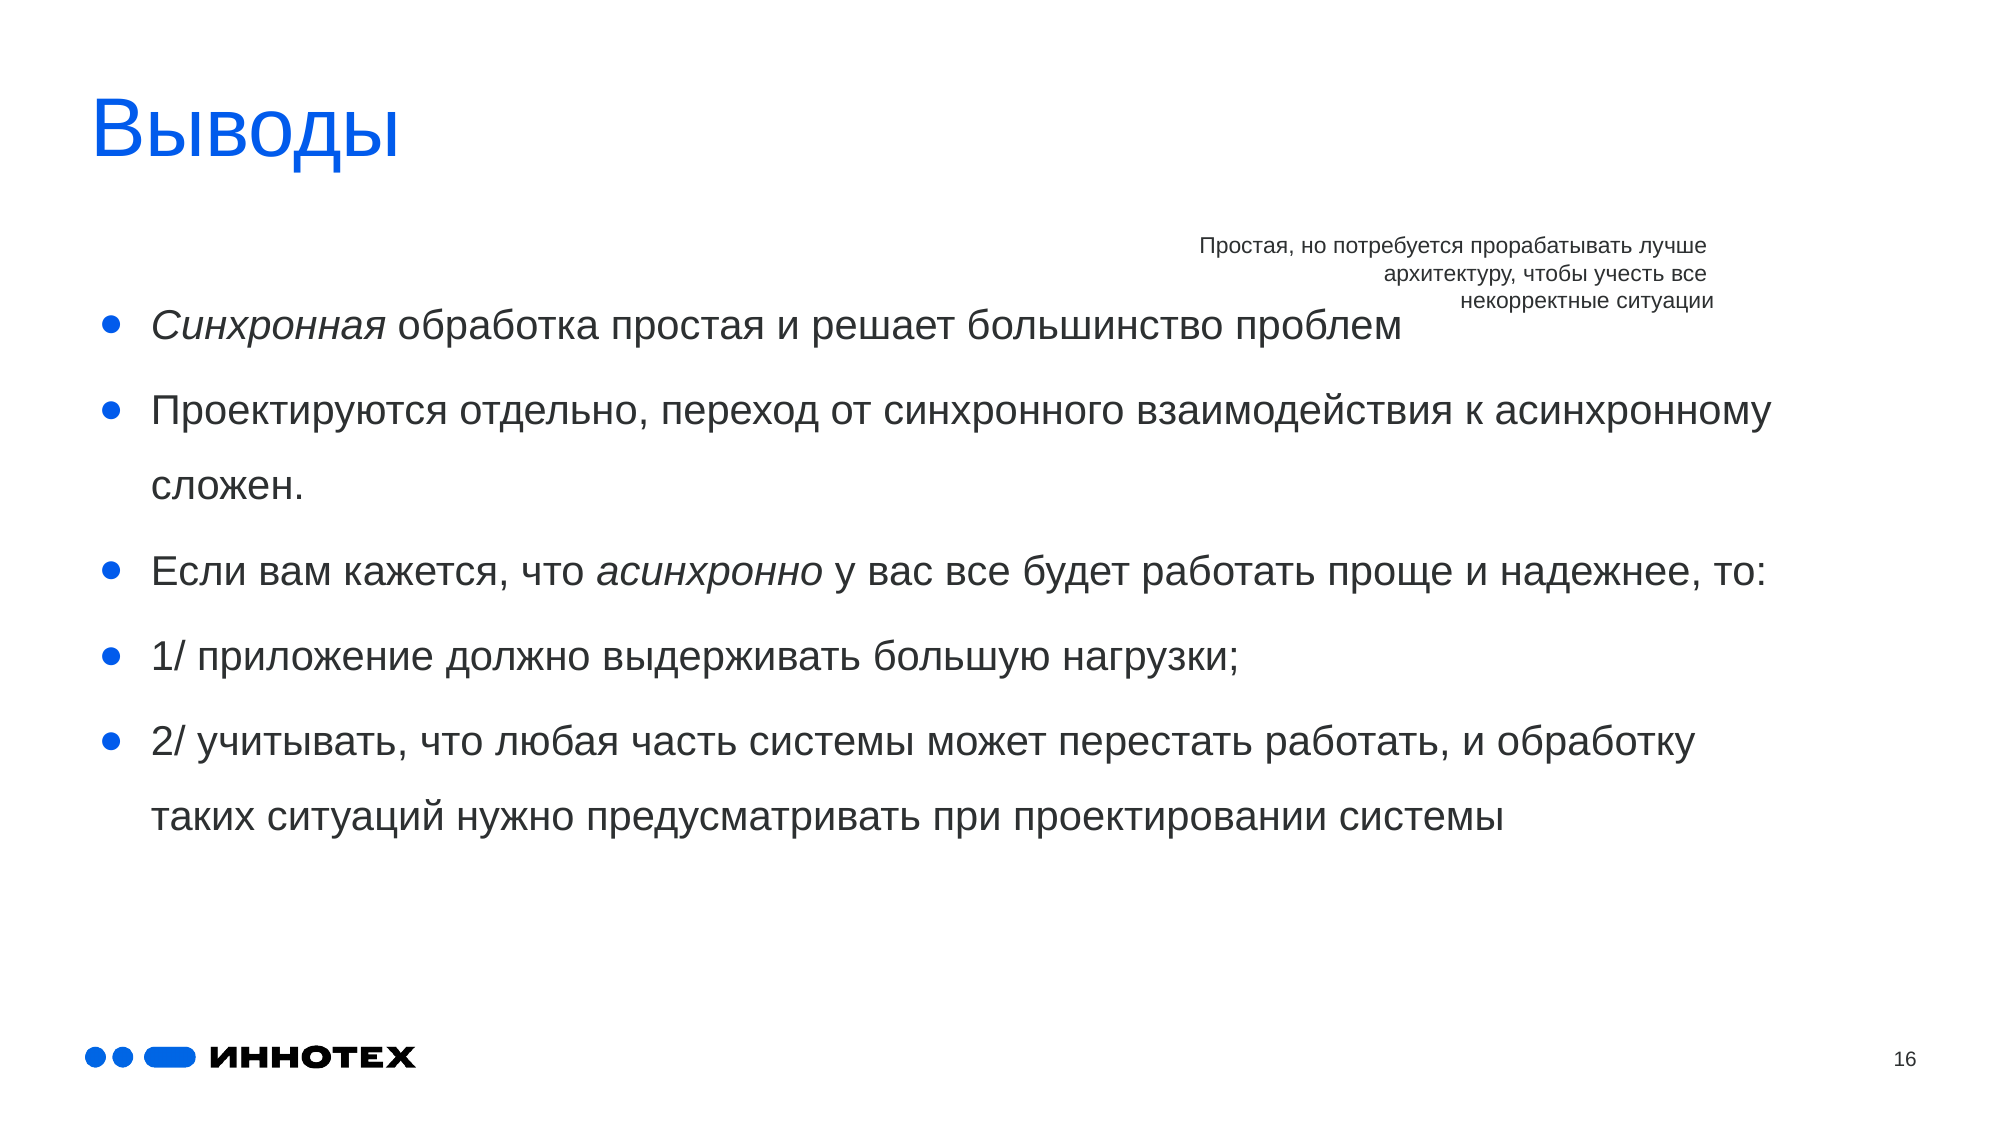

# Выводы
Простая, но потребуется прорабатывать лучше
архитектуру, чтобы учесть все
некорректные ситуации
Синхронная обработка простая и решает большинство проблем
Проектируются отдельно, переход от синхронного взаимодействия к асинхронному сложен.
Если вам кажется, что асинхронно у вас все будет работать проще и надежнее, то:
1/ приложение должно выдерживать большую нагрузки;
2/ учитывать, что любая часть системы может перестать работать, и обработку таких ситуаций нужно предусматривать при проектировании системы
16